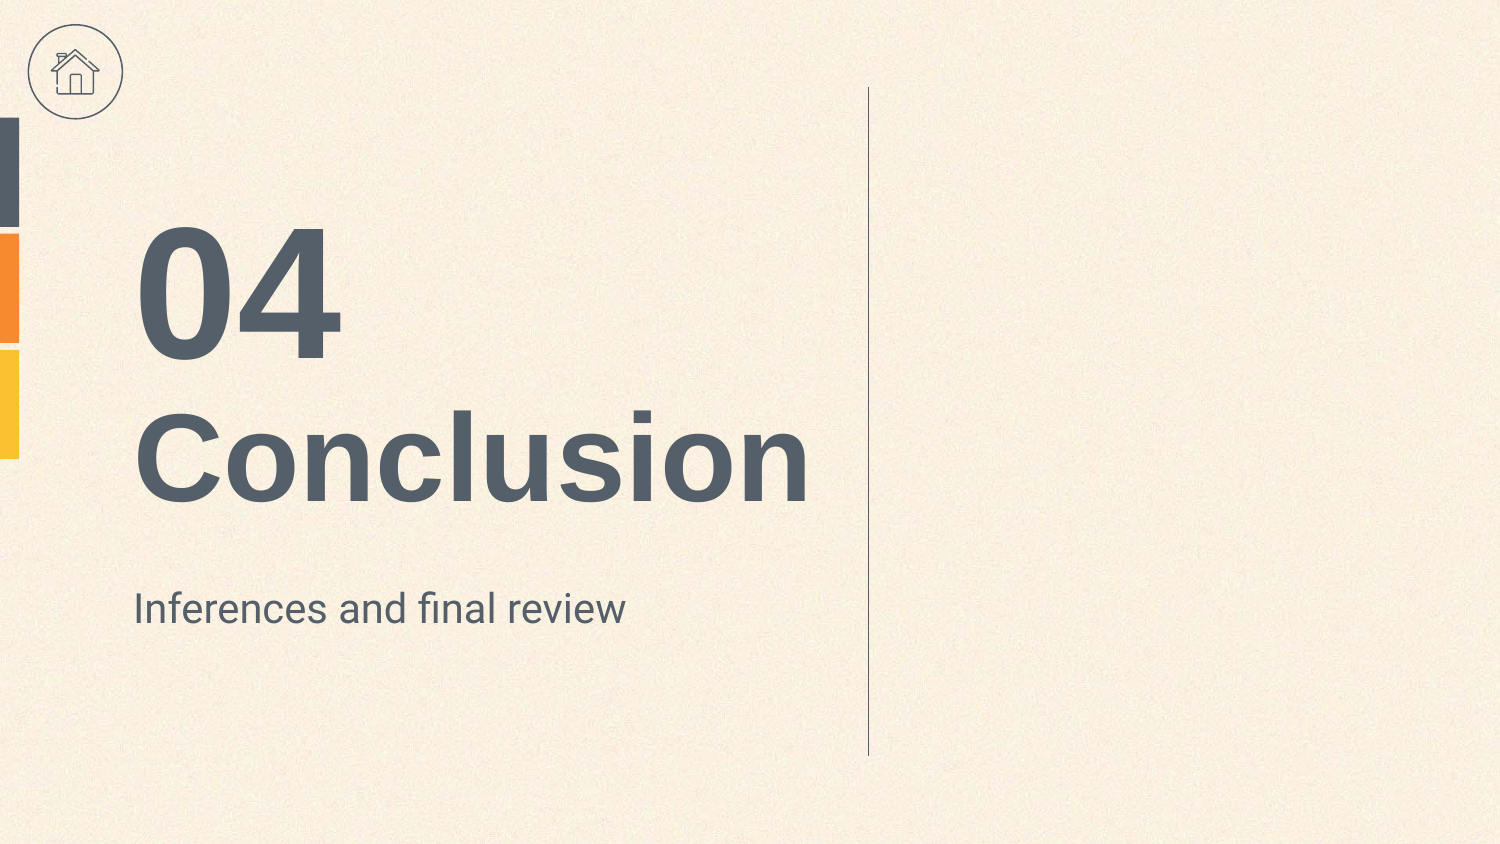

04
# Conclusion
Inferences and final review